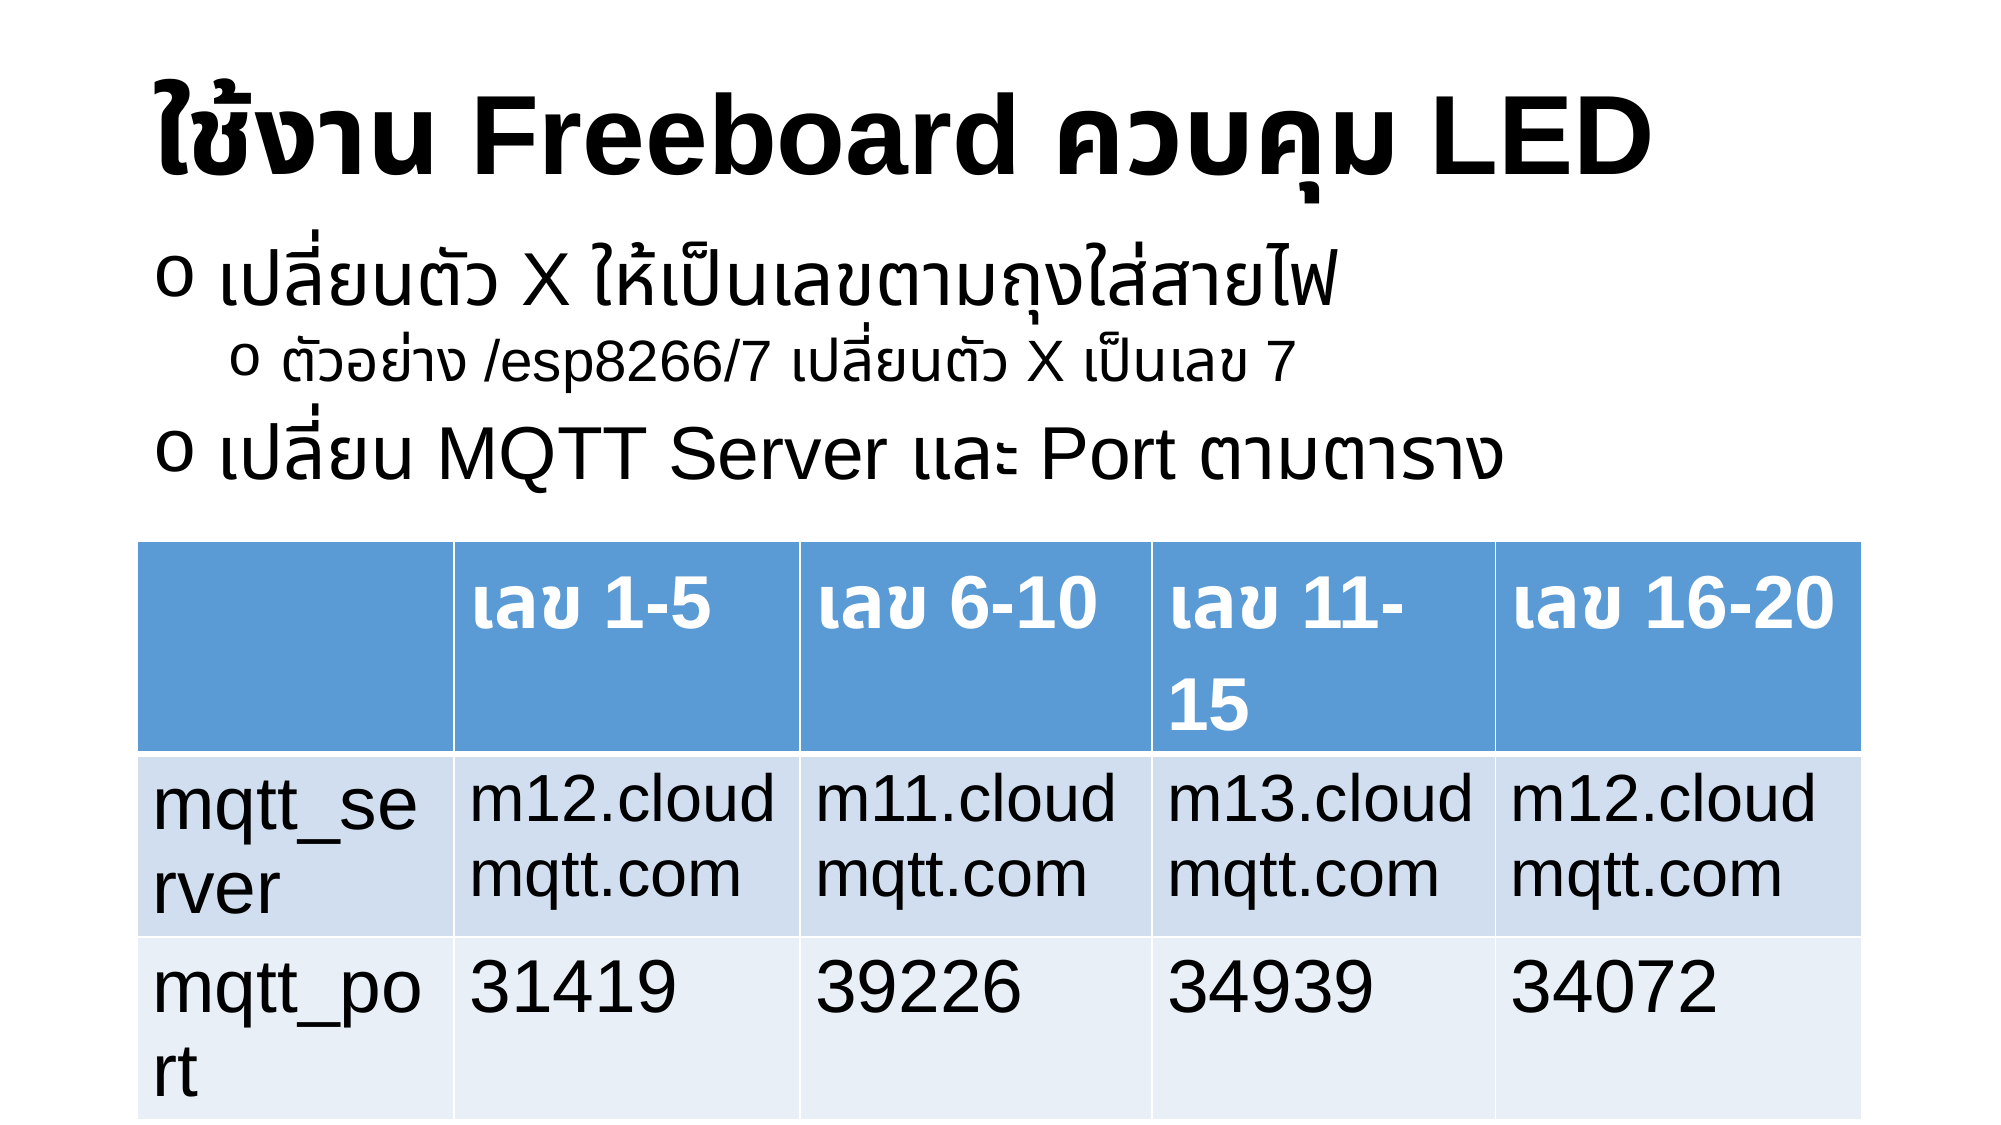

# ใช้งาน Freeboard ควบคุม LED
 เปลี่ยนตัว X ให้เป็นเลขตามถุงใส่สายไฟ
 ตัวอย่าง /esp8266/7 เปลี่ยนตัว X เป็นเลข 7
 เปลี่ยน MQTT Server และ Port ตามตาราง
|  | เลข 1-5 | เลข 6-10 | เลข 11-15 | เลข 16-20 |
| --- | --- | --- | --- | --- |
| mqtt\_server | m12.cloudmqtt.com | m11.cloudmqtt.com | m13.cloudmqtt.com | m12.cloudmqtt.com |
| mqtt\_port | 31419 | 39226 | 34939 | 34072 |